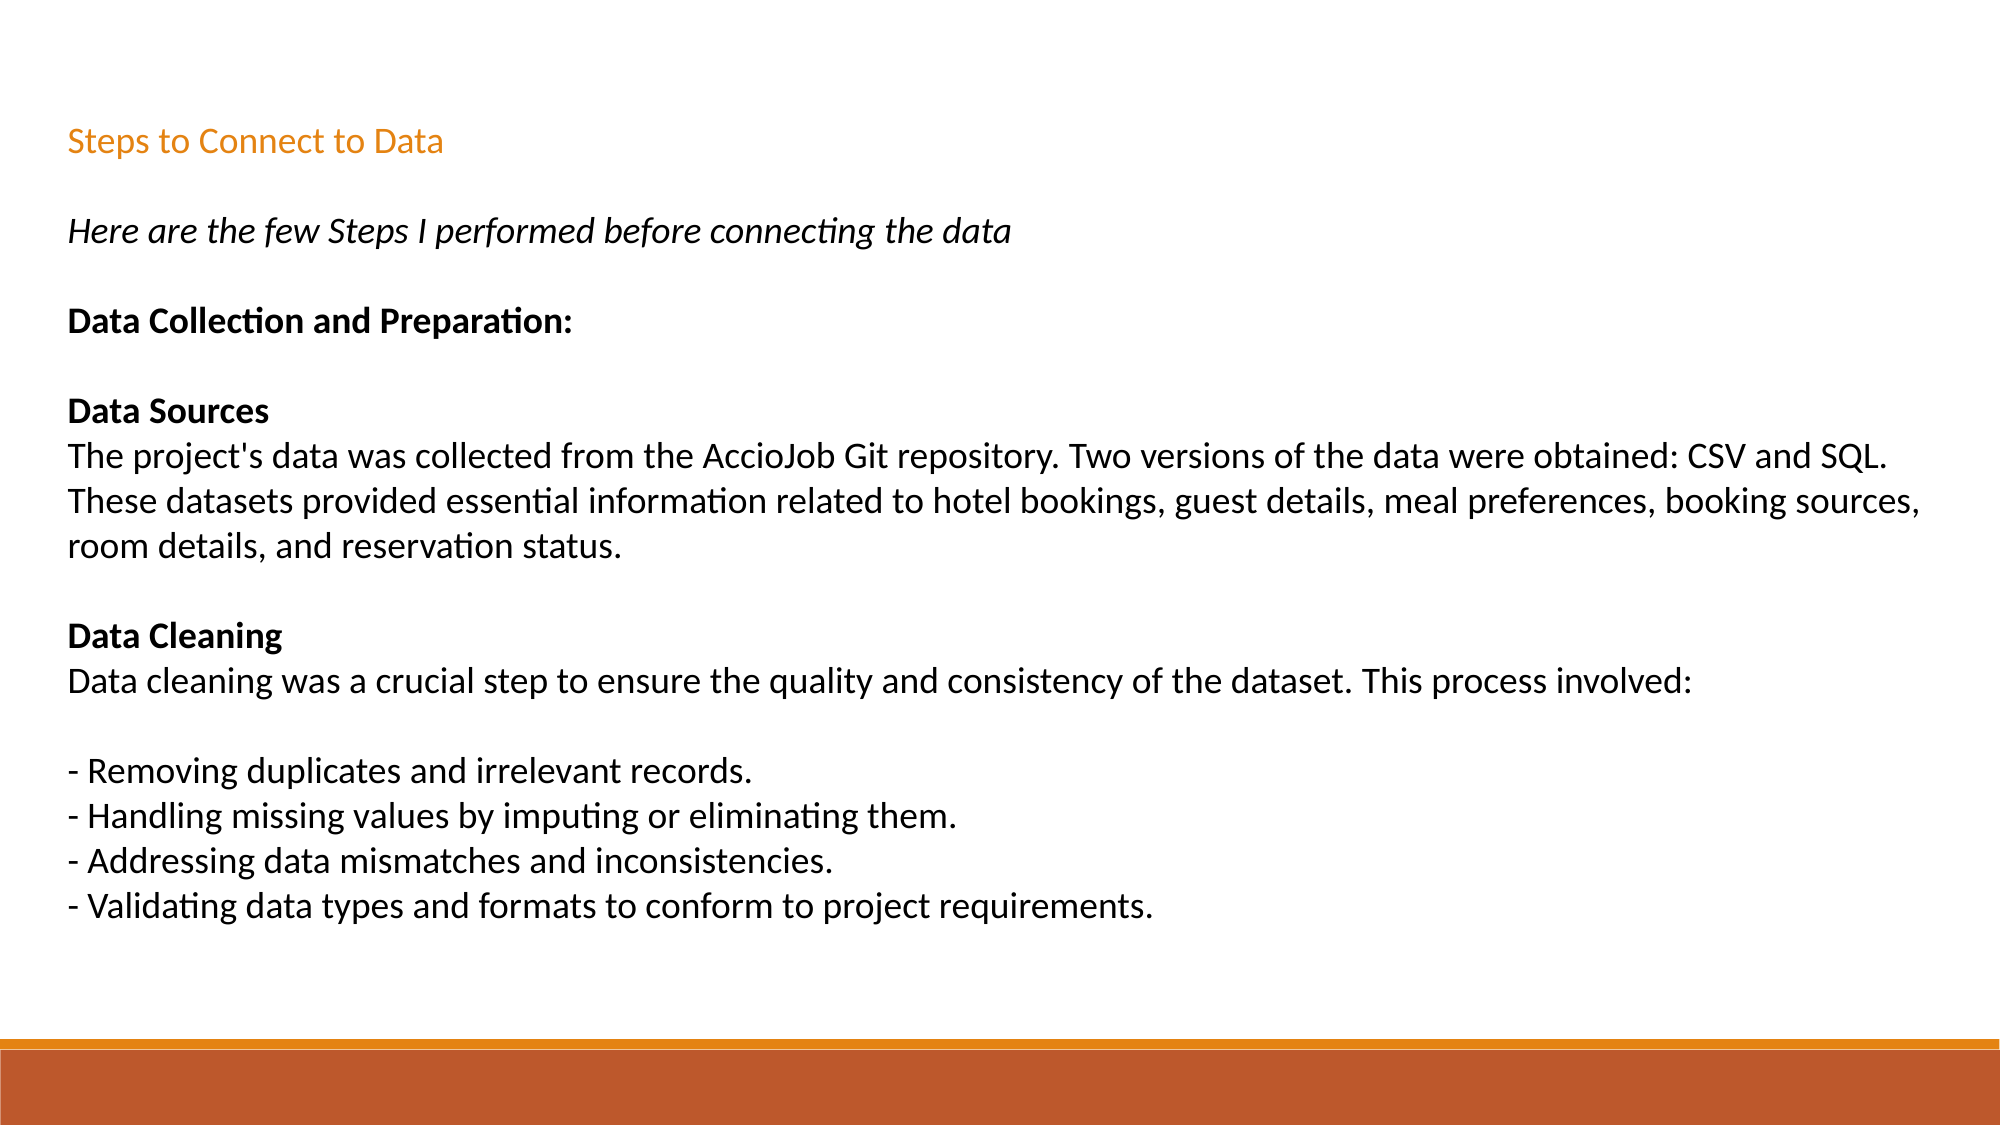

Steps to Connect to Data

Here are the few Steps I performed before connecting the data

Data Collection and Preparation:

Data Sources
The project's data was collected from the AccioJob Git repository. Two versions of the data were obtained: CSV and SQL. These datasets provided essential information related to hotel bookings, guest details, meal preferences, booking sources, room details, and reservation status.

Data Cleaning
Data cleaning was a crucial step to ensure the quality and consistency of the dataset. This process involved:

- Removing duplicates and irrelevant records.
- Handling missing values by imputing or eliminating them.
- Addressing data mismatches and inconsistencies.
- Validating data types and formats to conform to project requirements.